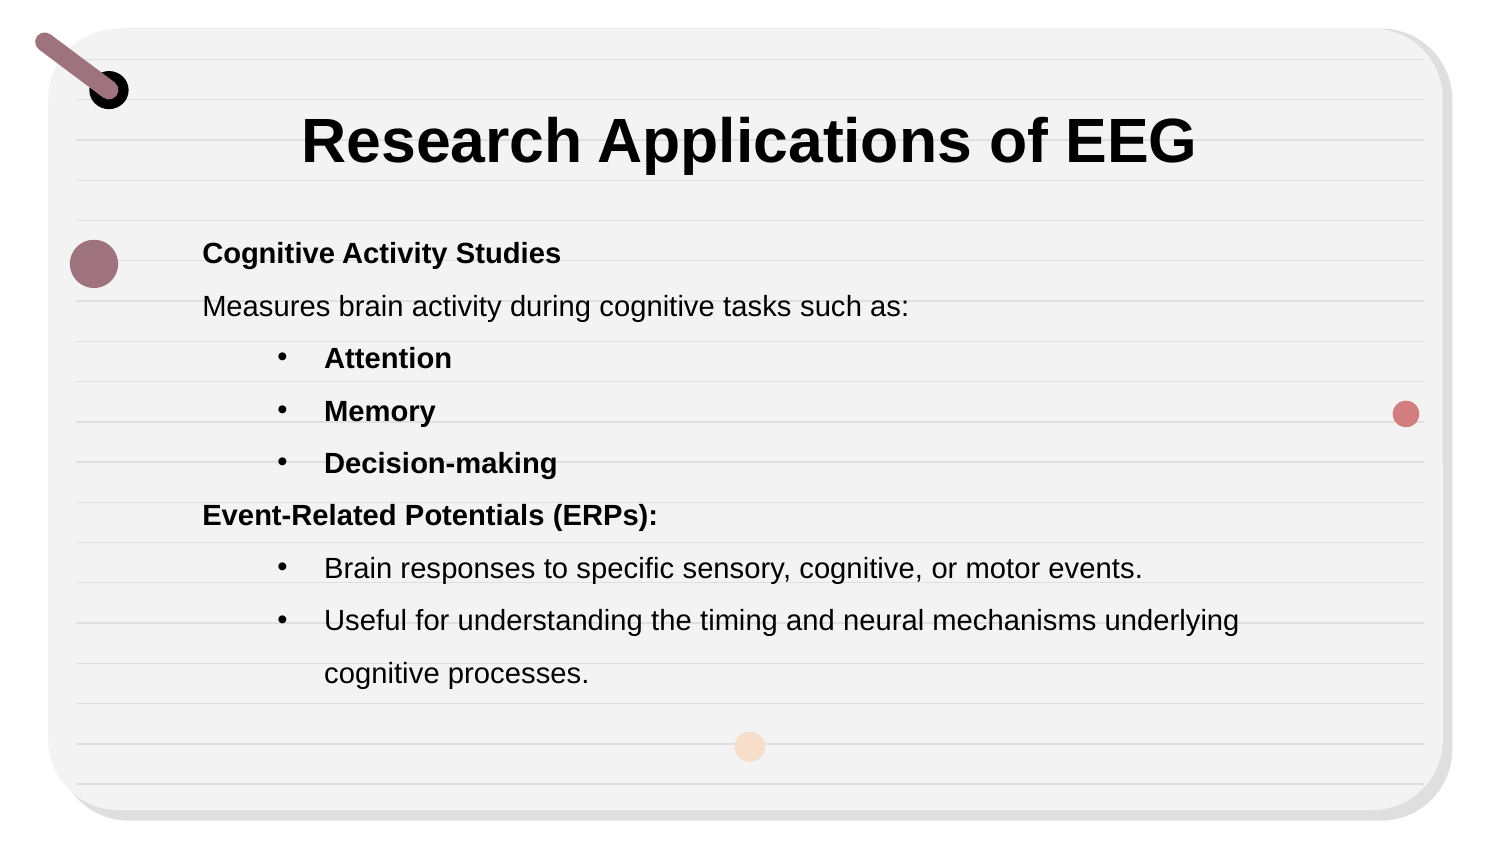

# Research Applications of EEG
Cognitive Activity Studies
Measures brain activity during cognitive tasks such as:
Attention
Memory
Decision-making
Event-Related Potentials (ERPs):
Brain responses to specific sensory, cognitive, or motor events.
Useful for understanding the timing and neural mechanisms underlying cognitive processes.